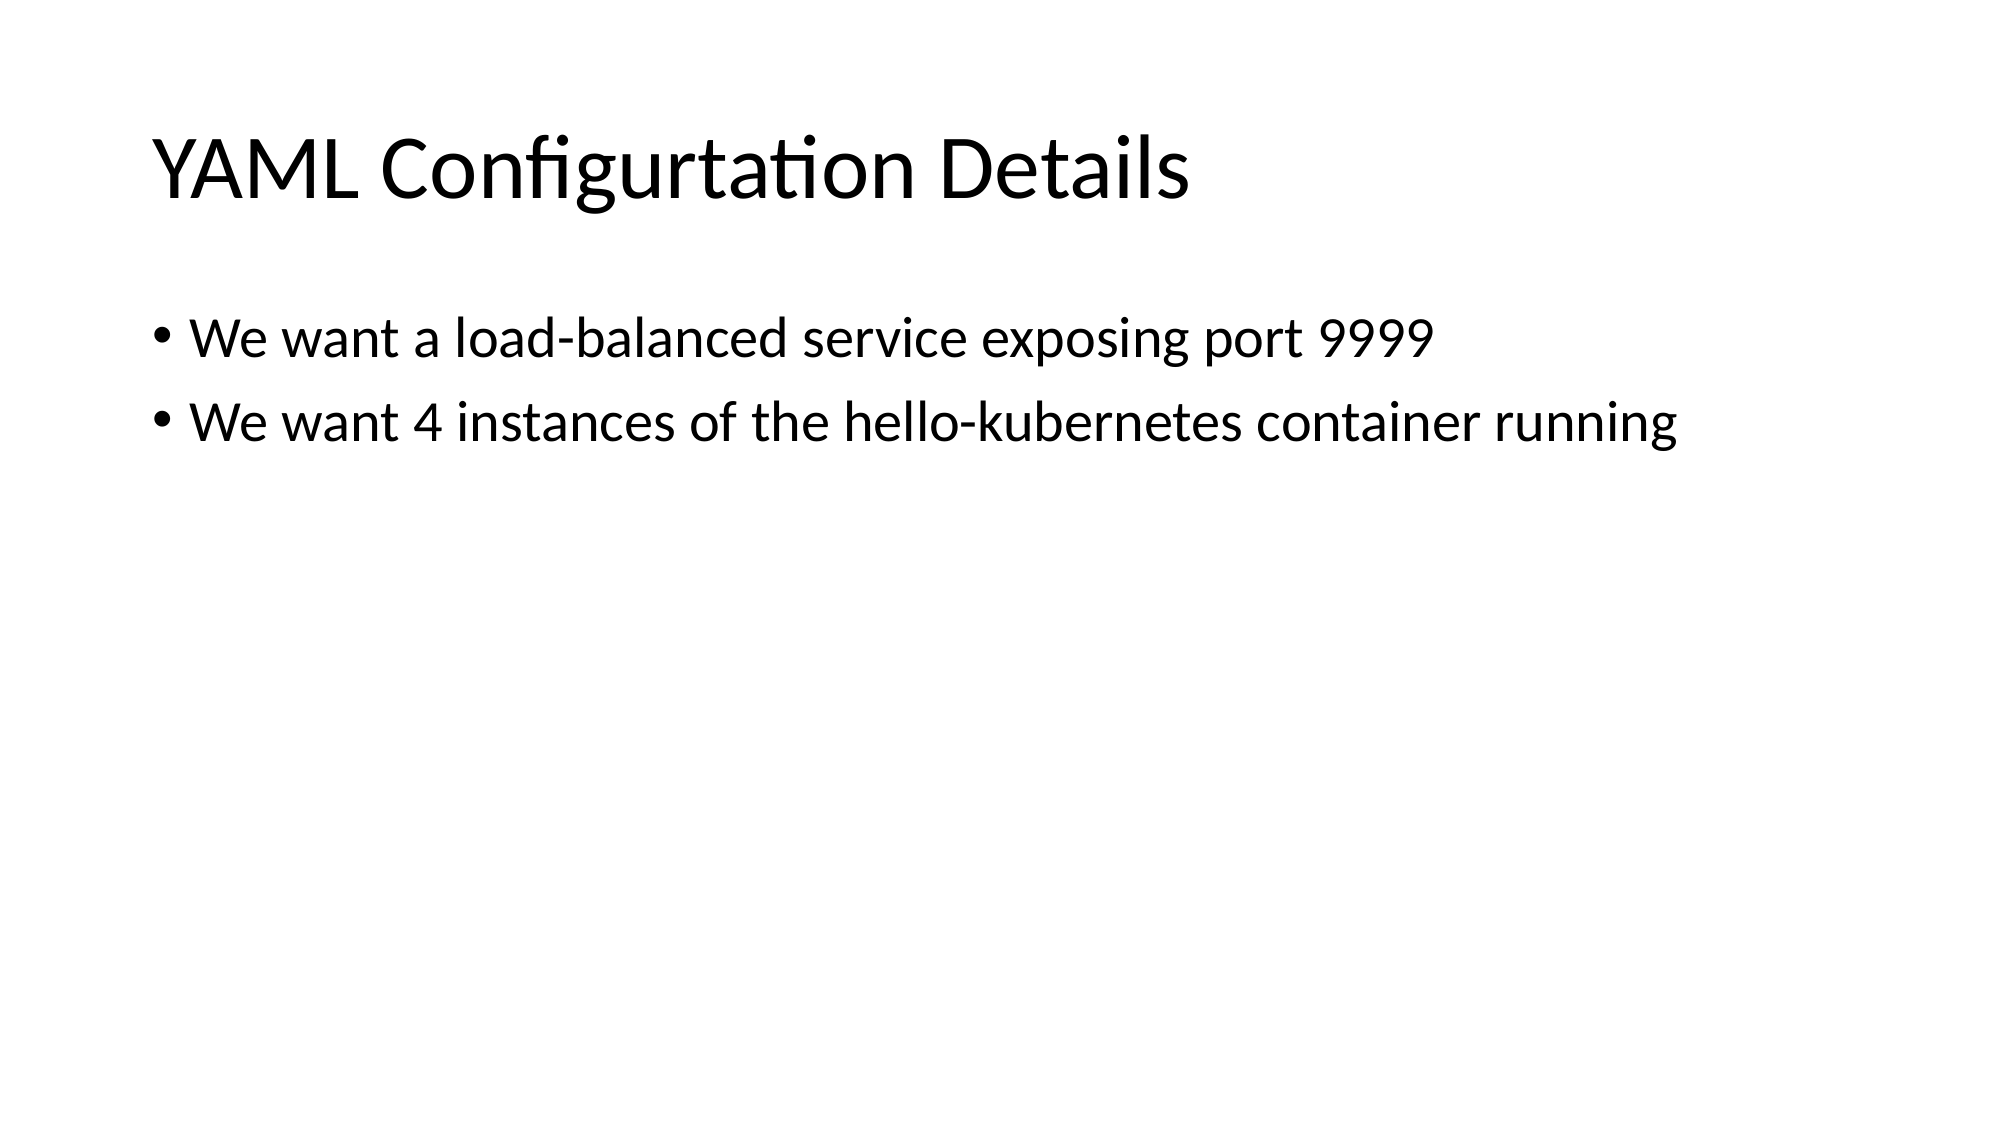

# YAML Configurtation Details
We want a load-balanced service exposing port 9999
We want 4 instances of the hello-kubernetes container running